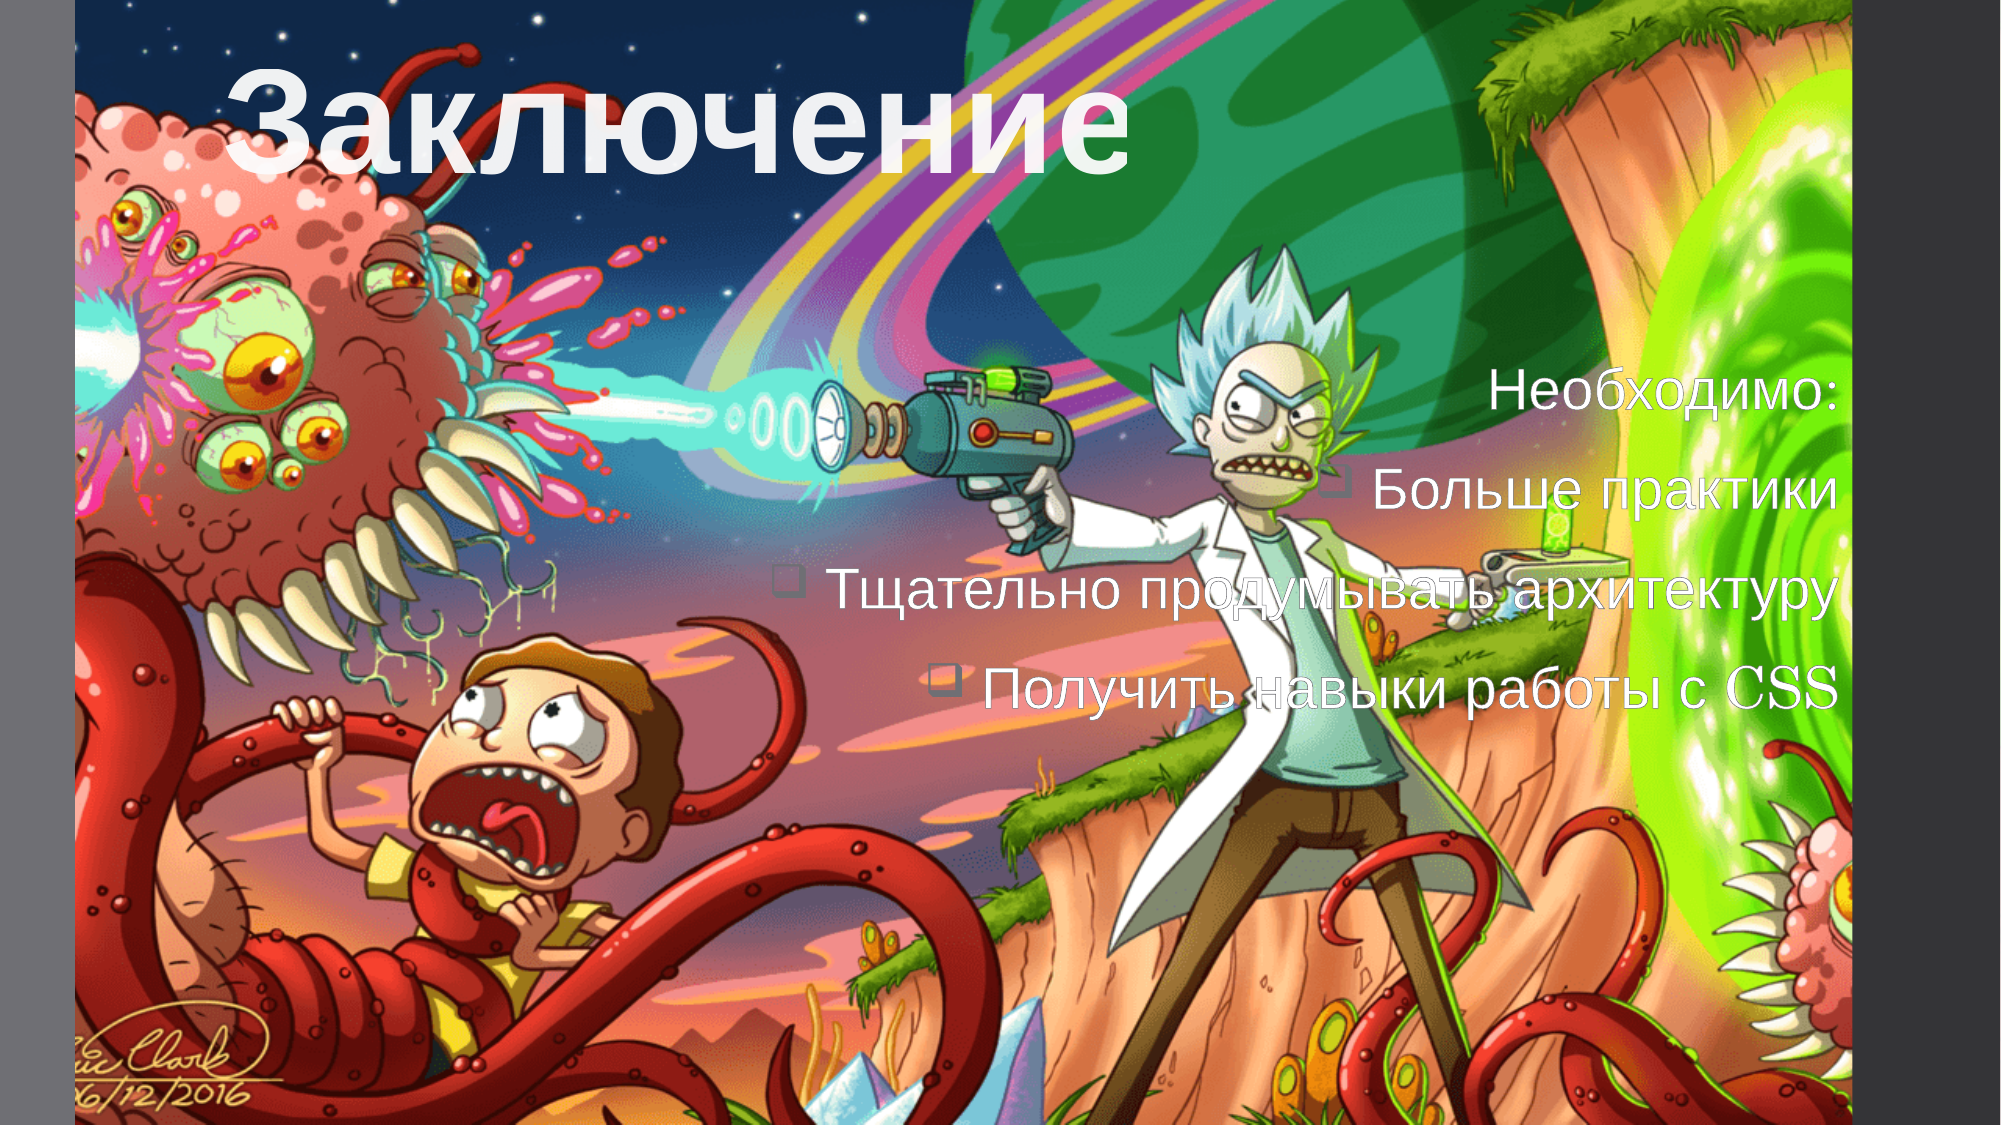

# Заключение
Необходимо:
Больше практики
Тщательно продумывать архитектуру
Получить навыки работы с CSS